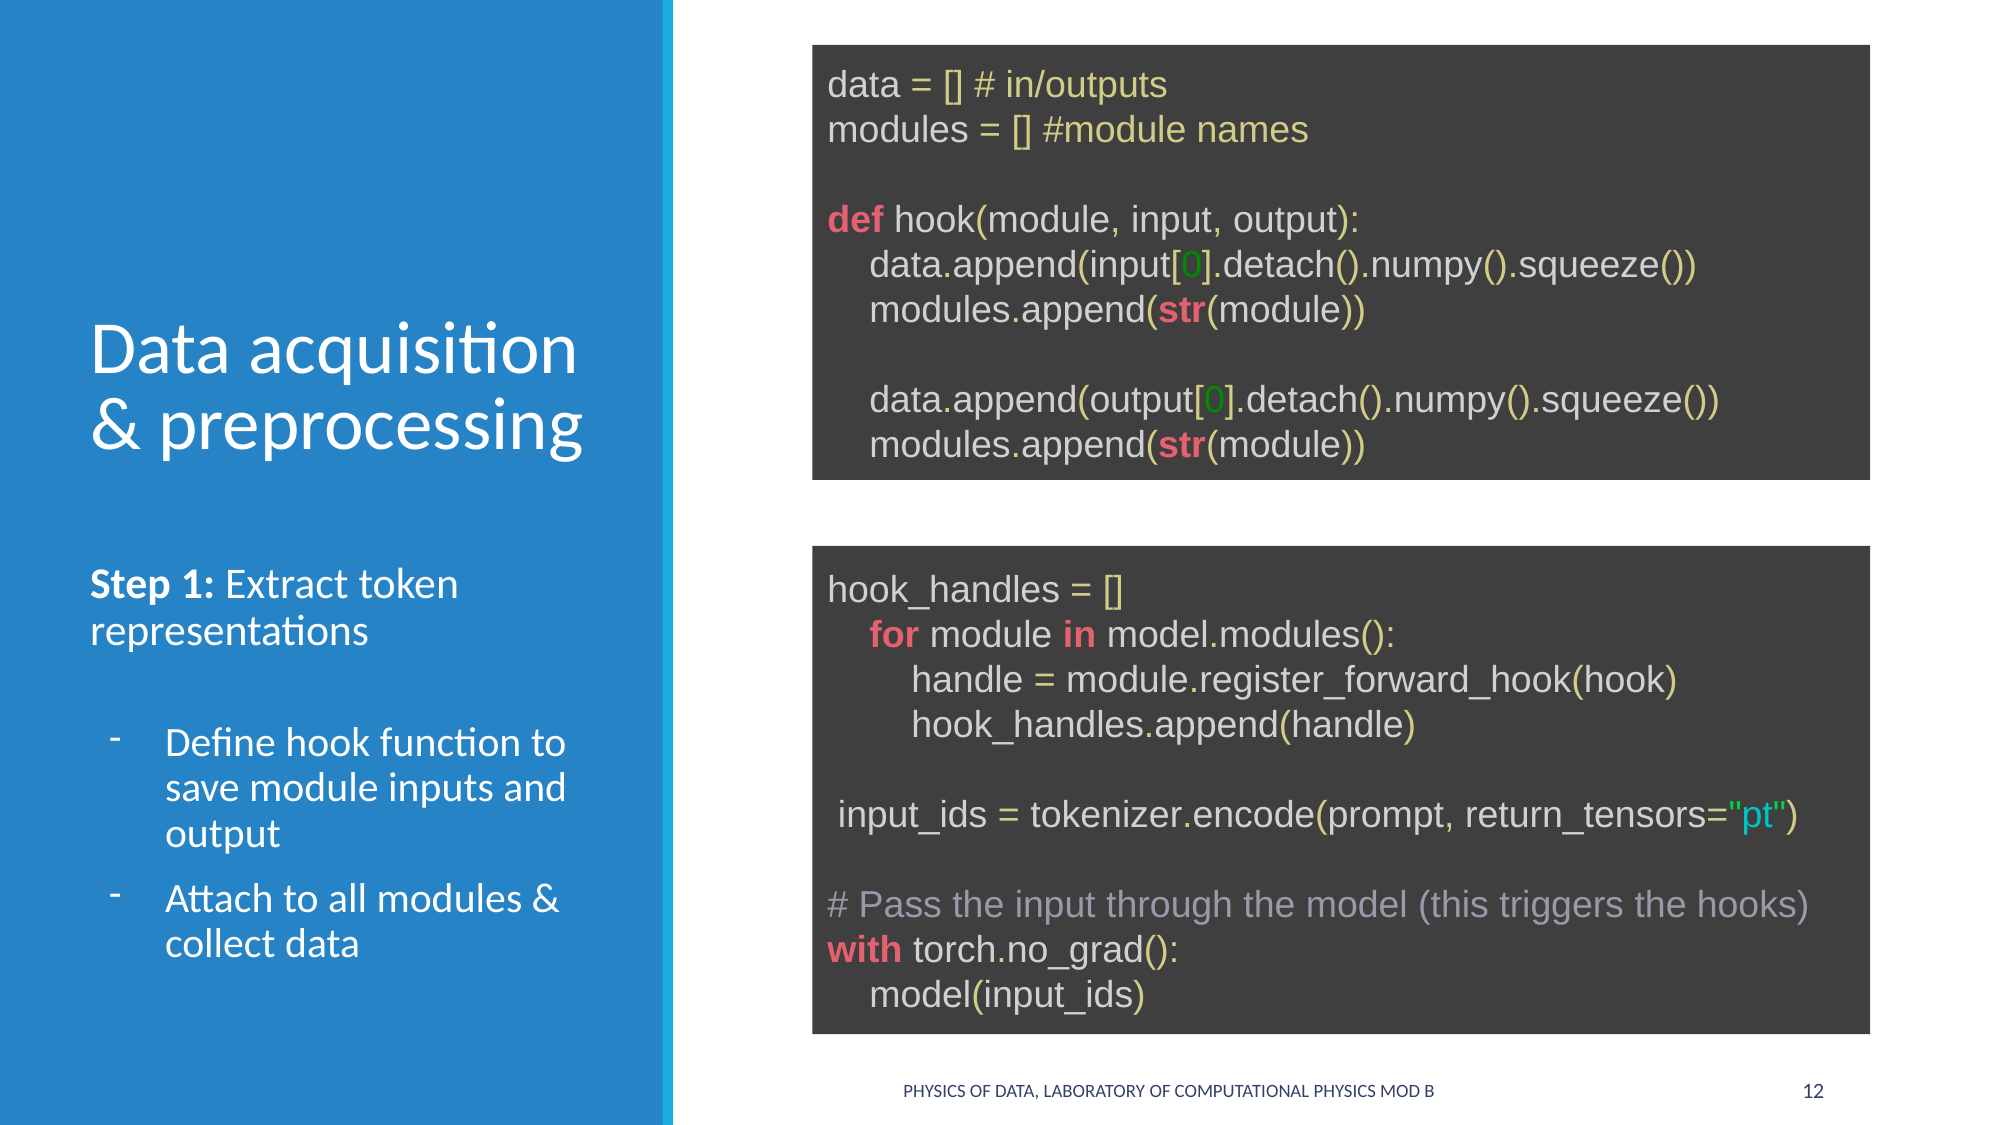

data = [] # in/outputs
modules = [] #module names

def hook(module, input, output):
    data.append(input[0].detach().numpy().squeeze())
    modules.append(str(module))

    data.append(output[0].detach().numpy().squeeze())
    modules.append(str(module))
# Data acquisition & preprocessing
Step 1: Extract token representations

Define hook function to save module inputs and output
Attach to all modules & collect data
hook_handles = []
    for module in model.modules():
        handle = module.register_forward_hook(hook)
        hook_handles.append(handle)

 input_ids = tokenizer.encode(prompt, return_tensors="pt")

# Pass the input through the model (this triggers the hooks)
with torch.no_grad():
    model(input_ids)
PHYSICS OF DATA, LABORATORY OF COMPUTATIONAL PHYSICS MOD B
12